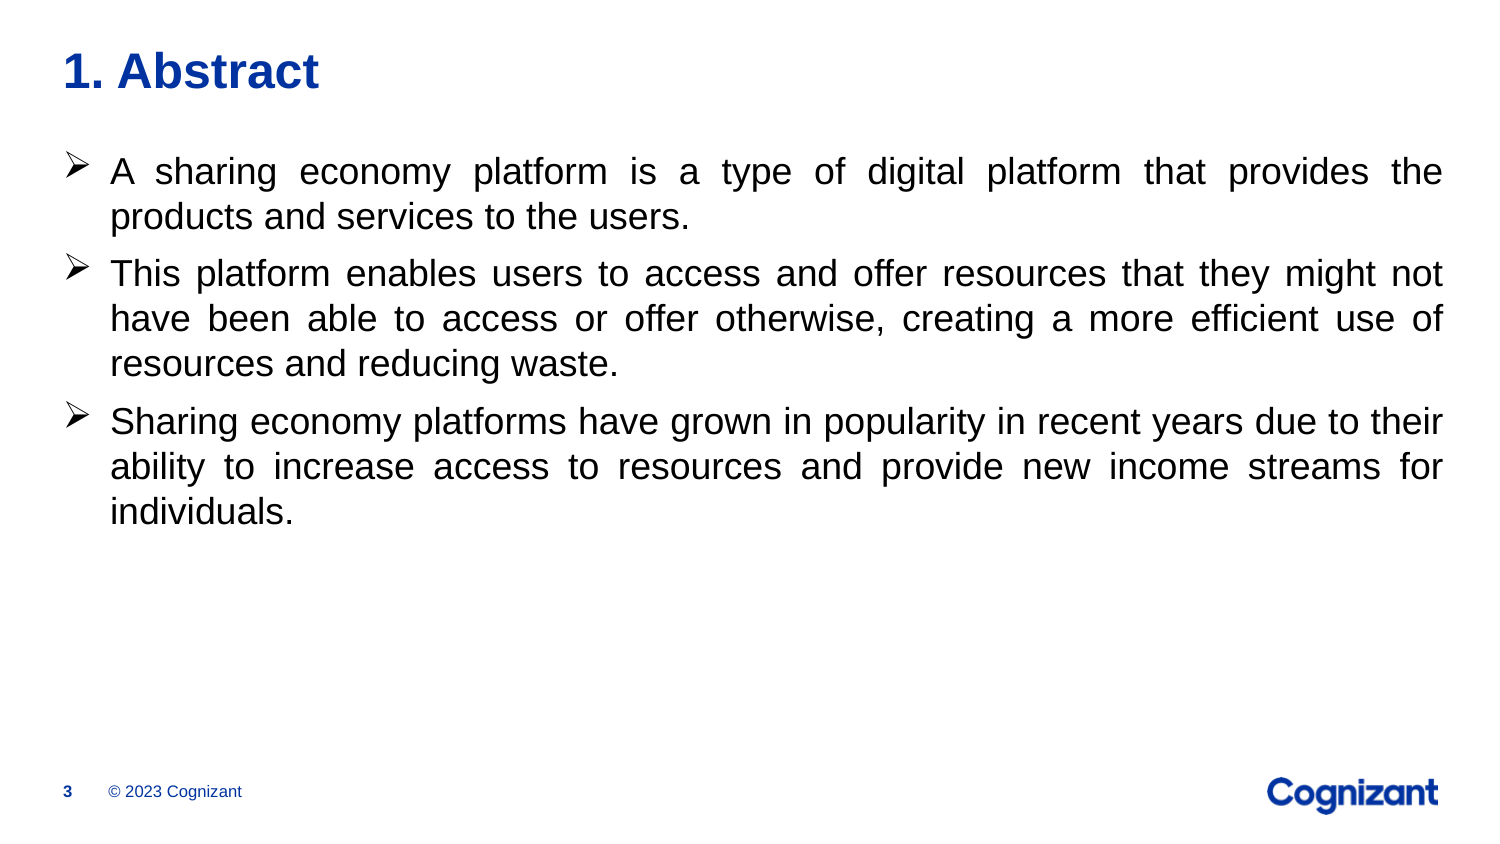

# 1. Abstract
A sharing economy platform is a type of digital platform that provides the products and services to the users.
This platform enables users to access and offer resources that they might not have been able to access or offer otherwise, creating a more efficient use of resources and reducing waste.
Sharing economy platforms have grown in popularity in recent years due to their ability to increase access to resources and provide new income streams for individuals.

© 2023 Cognizant
3